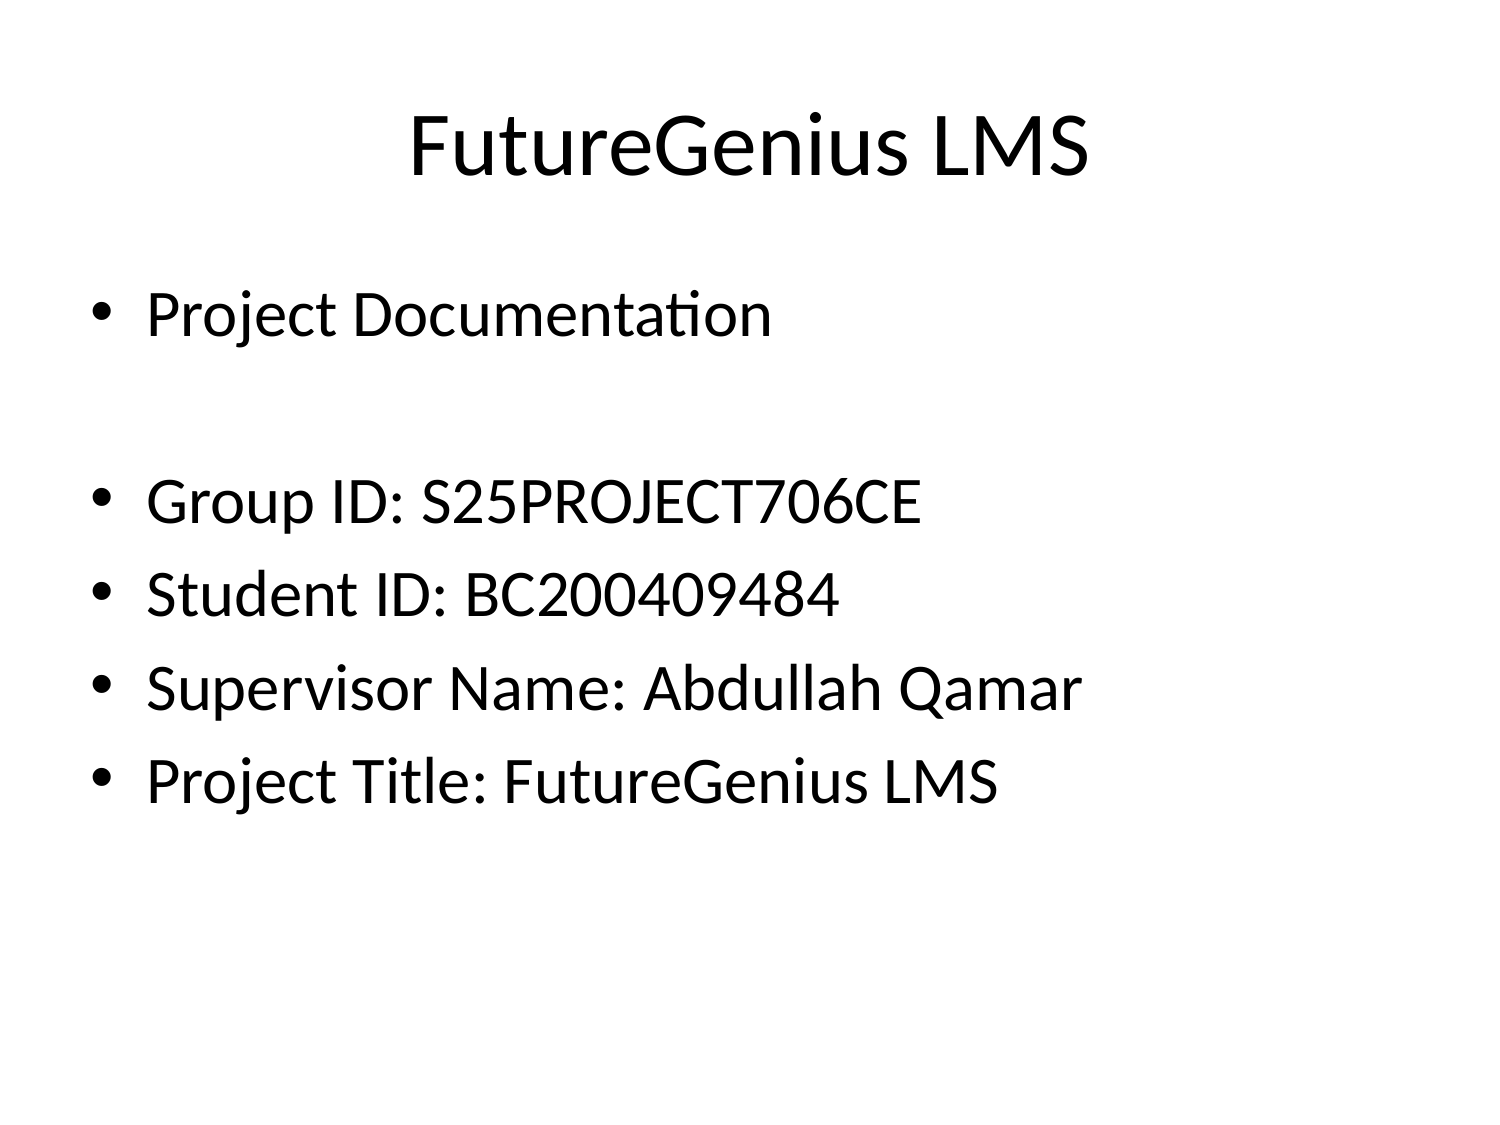

# FutureGenius LMS
Project Documentation

Group ID: S25PROJECT706CE
Student ID: BC200409484
Supervisor Name: Abdullah Qamar
Project Title: FutureGenius LMS